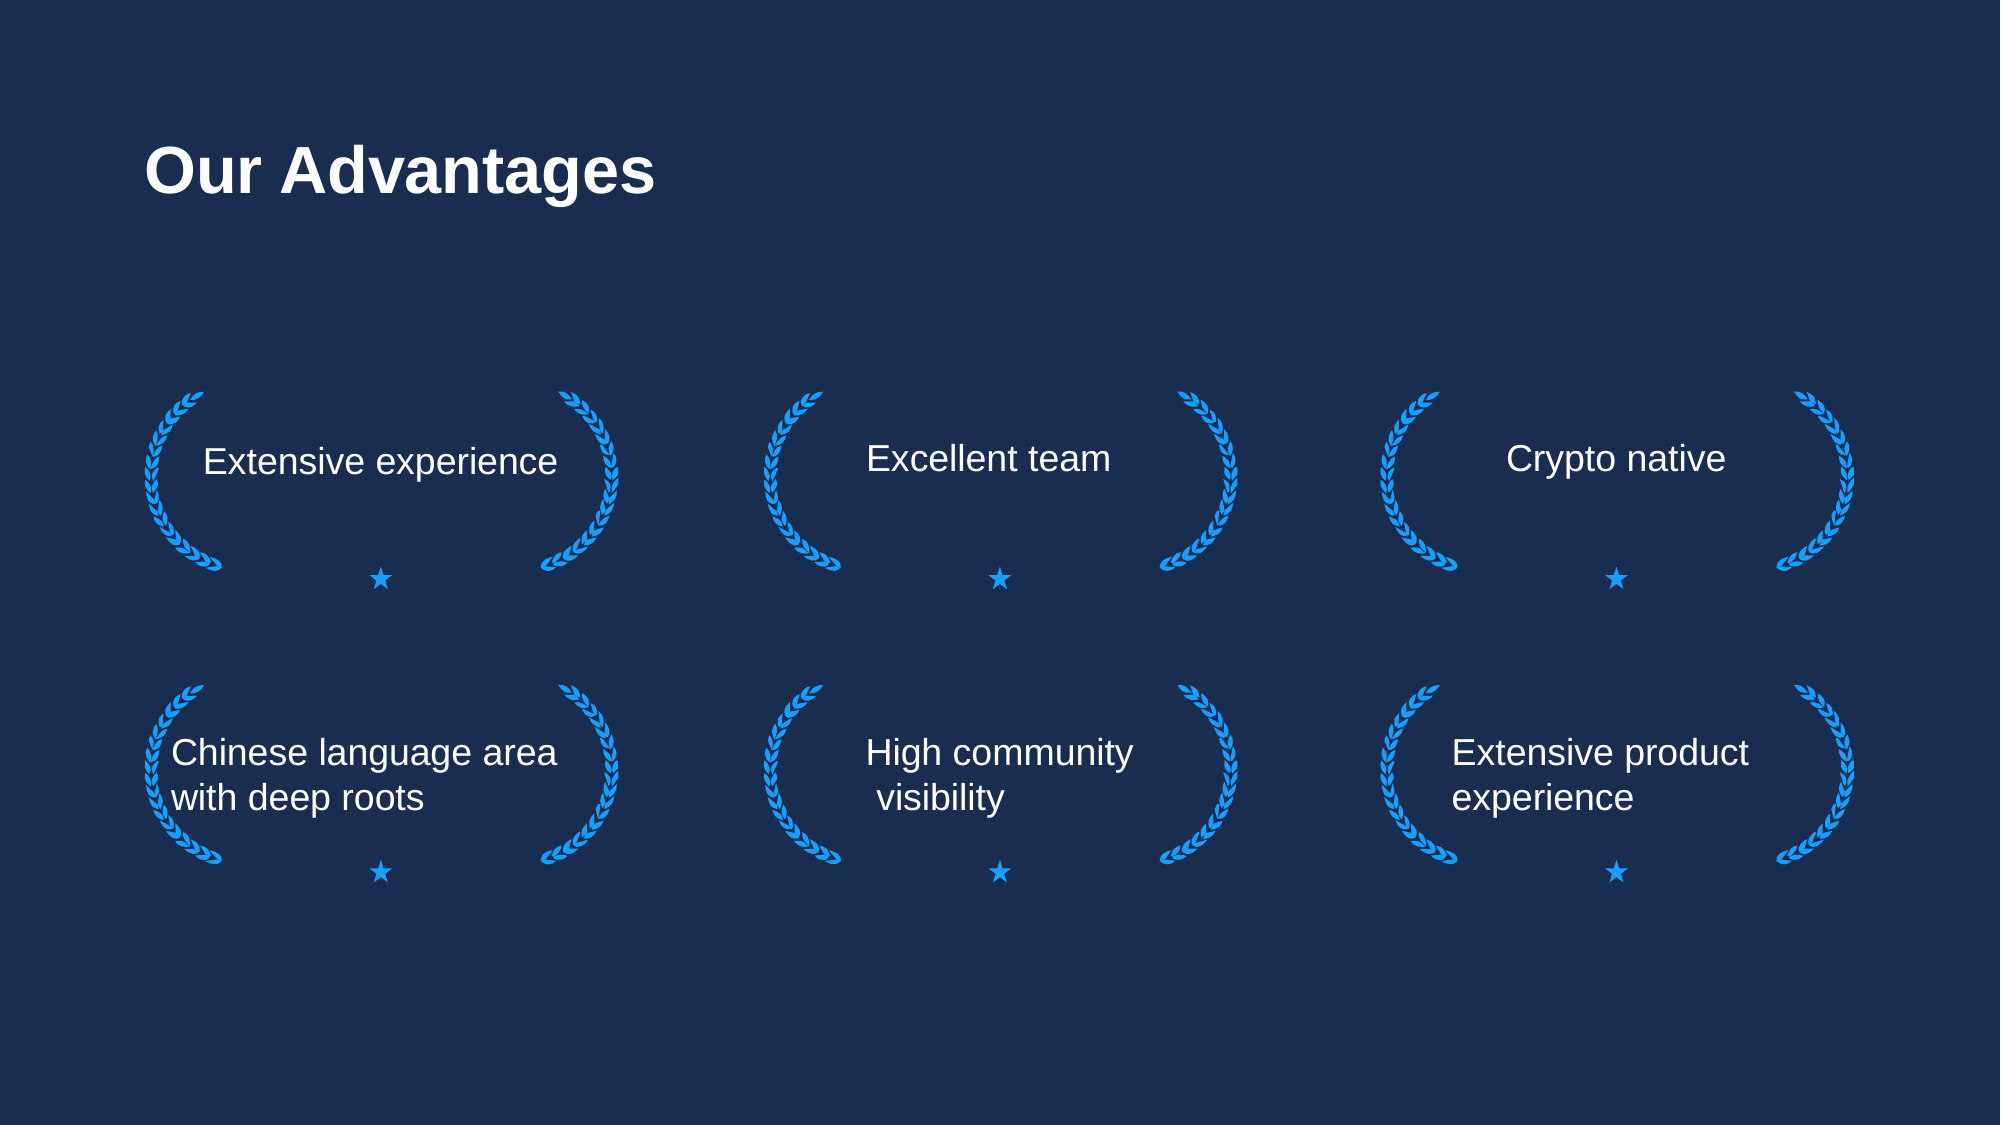

Our Advantages

Excellent team
Crypto native
Extensive experience

Extensive product
experience
Chinese language area
with deep roots
High community
 visibility